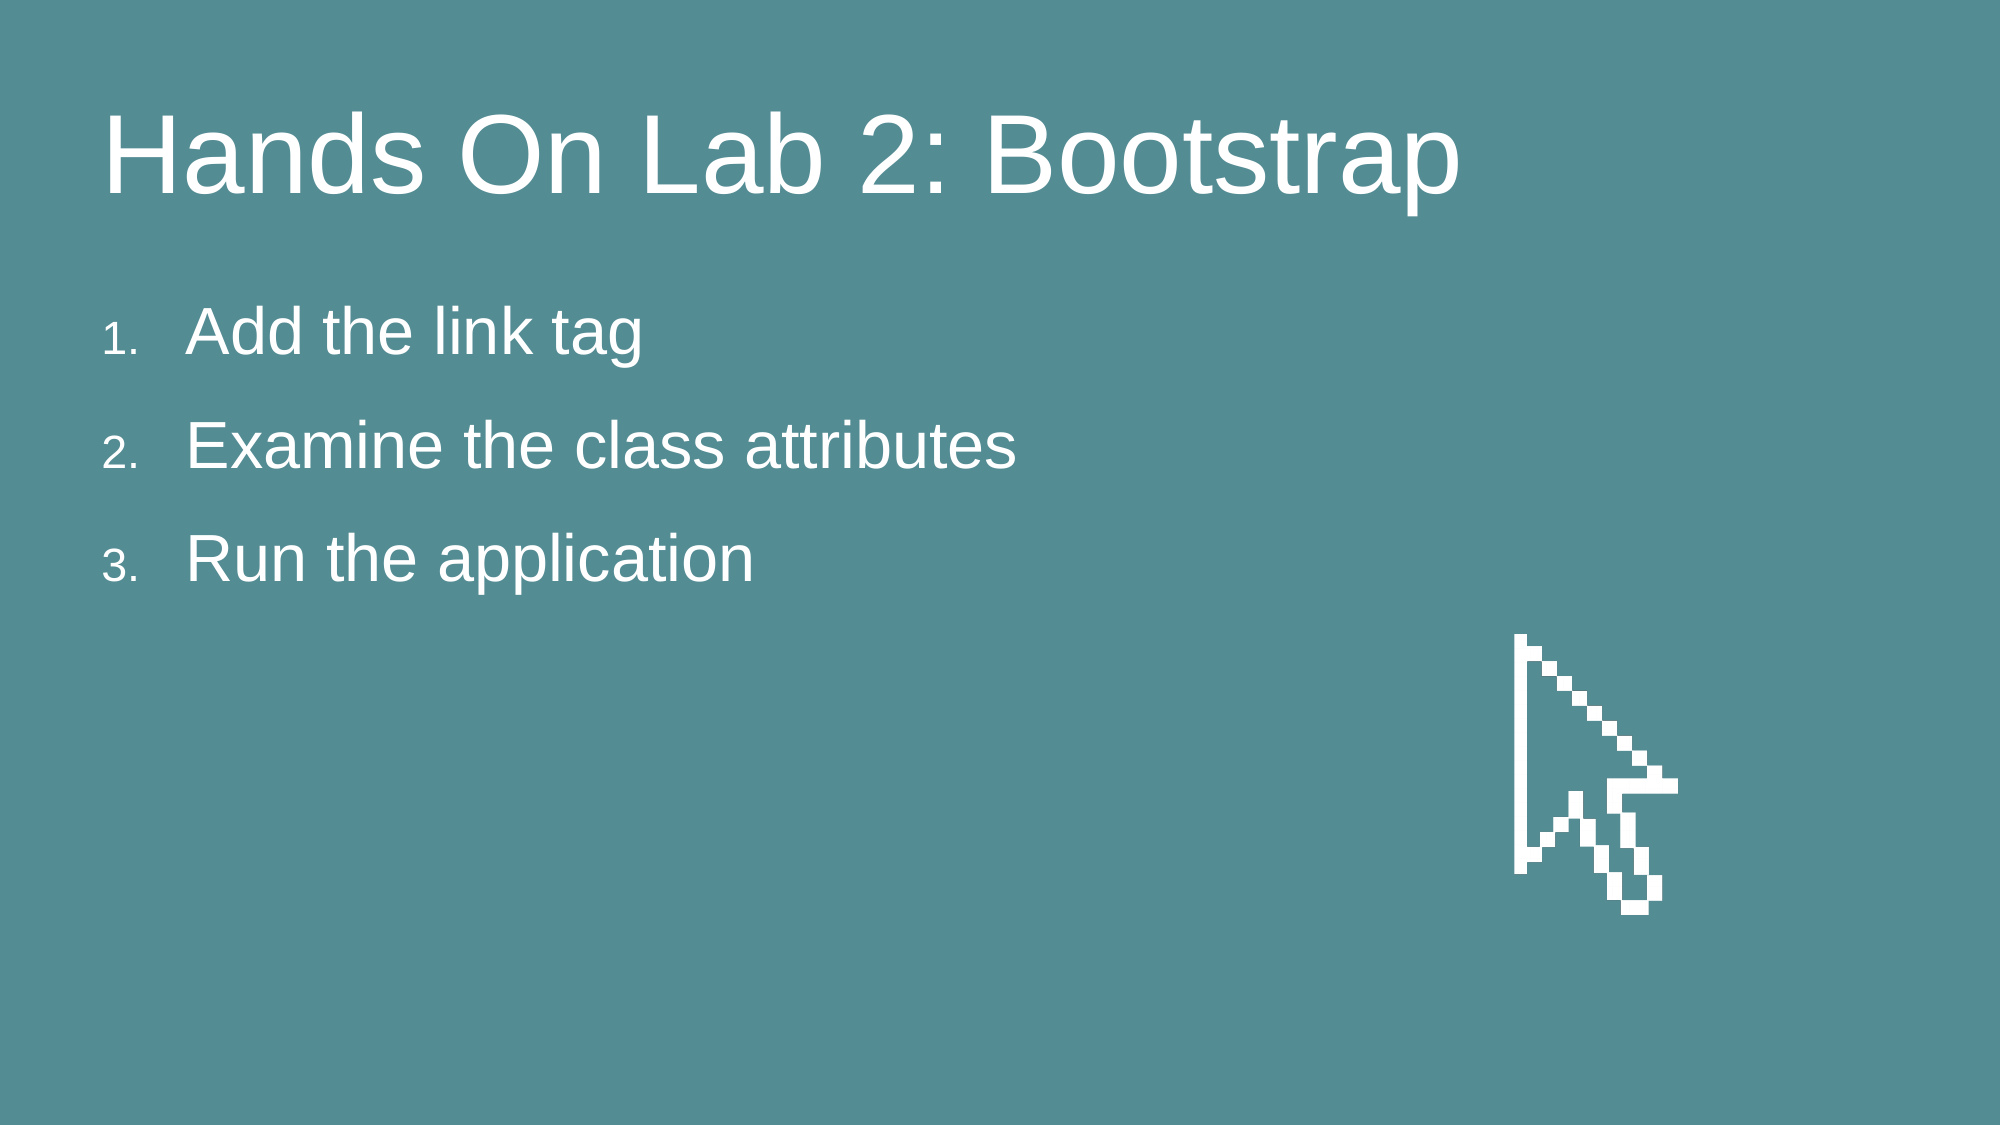

# Hands On Lab 2: Bootstrap
Add the link tag
Examine the class attributes
Run the application